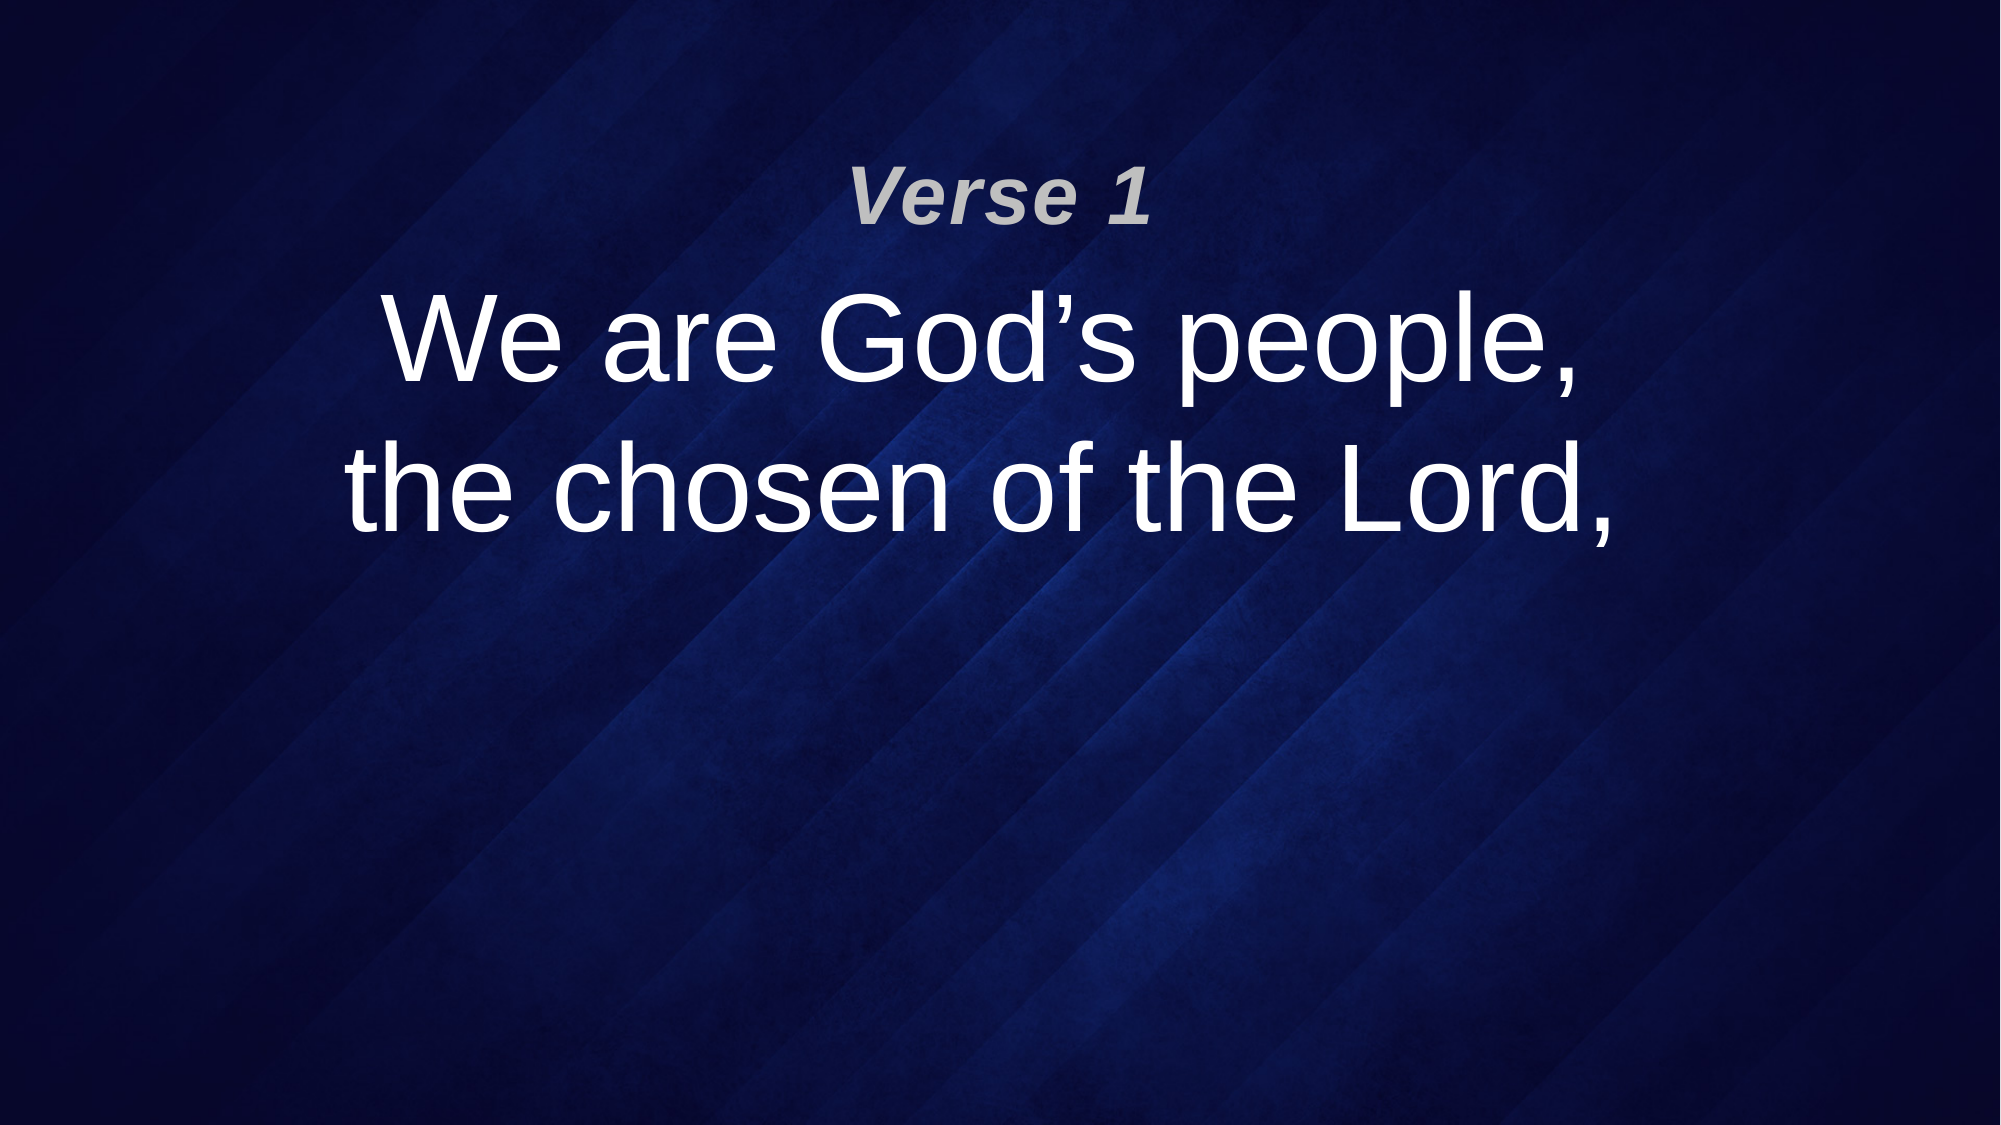

Verse 1
# We are God’s people, the chosen of the Lord,